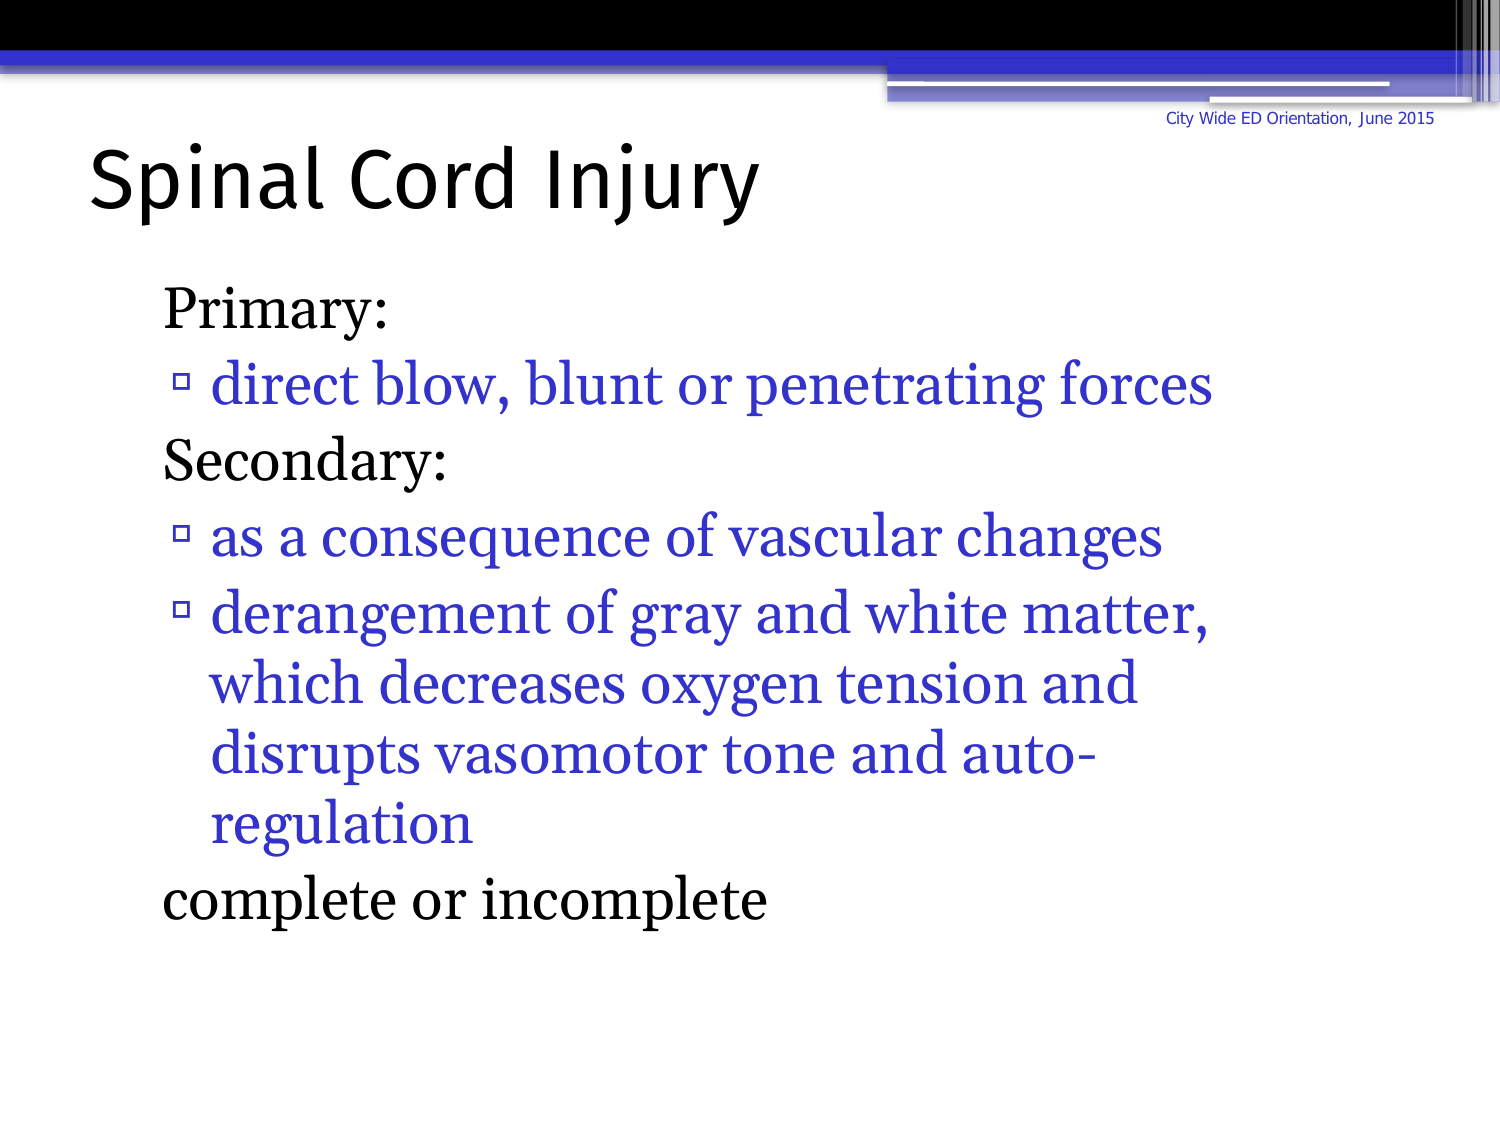

# Spinal Cord Injury
City Wide ED Orientation, June 2015
Primary:
direct blow, blunt or penetrating forces
Secondary:
as a consequence of vascular changes
derangement of gray and white matter, which decreases oxygen tension and disrupts vasomotor tone and auto-regulation
complete or incomplete